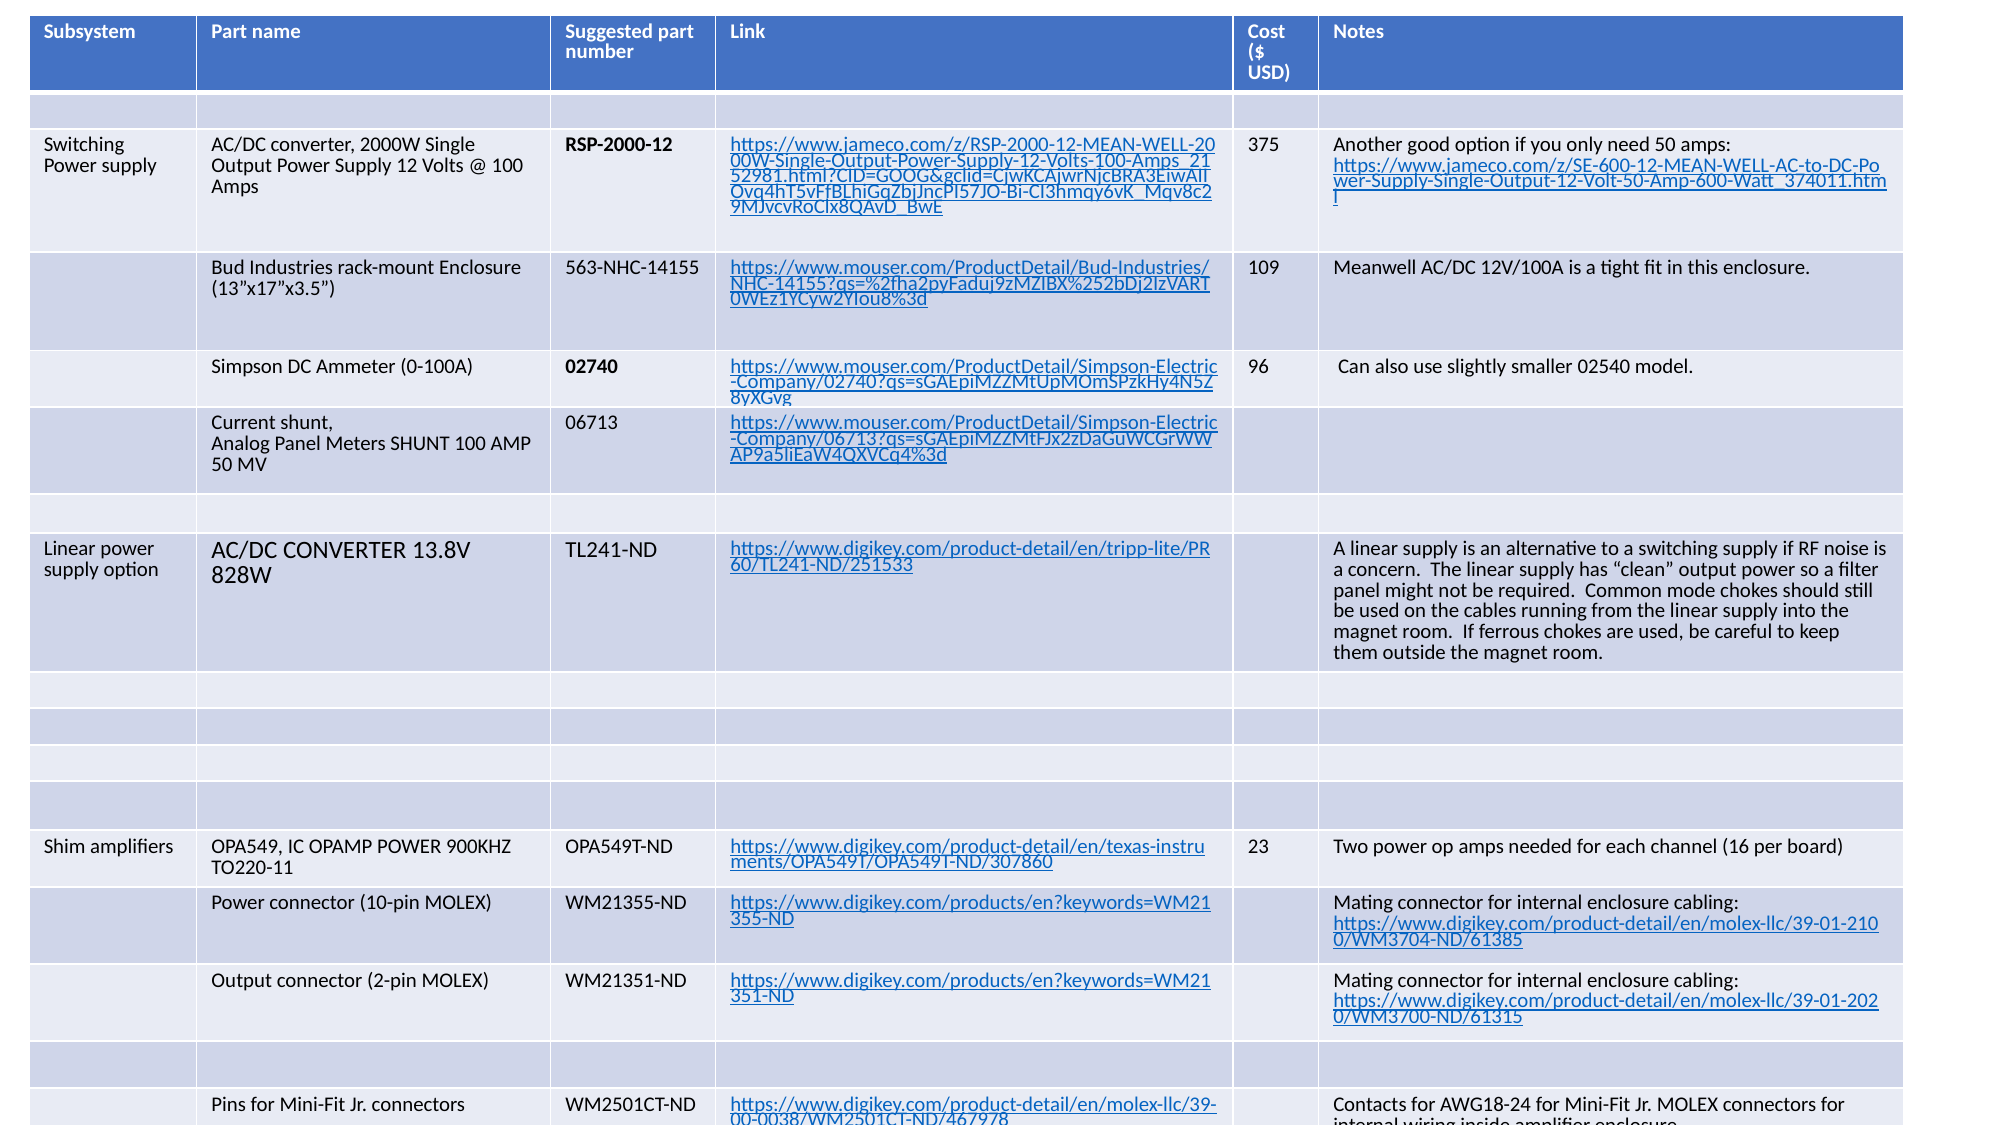

| Subsystem | Part name | Suggested part number | Link | Cost ($ USD) | Notes |
| --- | --- | --- | --- | --- | --- |
|  |  |  |  |  |  |
| Switching Power supply | AC/DC converter, 2000W Single Output Power Supply 12 Volts @ 100 Amps | RSP-2000-12 | https://www.jameco.com/z/RSP-2000-12-MEAN-WELL-2000W-Single-Output-Power-Supply-12-Volts-100-Amps\_2152981.html?CID=GOOG&gclid=CjwKCAjwrNjcBRA3EiwAIIOvq4hT5vFfBLhiGqZbjJncPI57JO-Bi-CI3hmqy6vK\_Mqv8c29MJvcvRoClx8QAvD\_BwE | 375 | Another good option if you only need 50 amps: https://www.jameco.com/z/SE-600-12-MEAN-WELL-AC-to-DC-Power-Supply-Single-Output-12-Volt-50-Amp-600-Watt\_374011.html |
|  | Bud Industries rack-mount Enclosure (13”x17”x3.5”) | 563-NHC-14155 | https://www.mouser.com/ProductDetail/Bud-Industries/NHC-14155?qs=%2fha2pyFaduj9zMZIBX%252bDj2IzVART0WEz1YCyw2YIou8%3d | 109 | Meanwell AC/DC 12V/100A is a tight fit in this enclosure. |
|  | Simpson DC Ammeter (0-100A) | 02740 | https://www.mouser.com/ProductDetail/Simpson-Electric-Company/02740?qs=sGAEpiMZZMtUpMOmSPzkHy4N5Z8yXGvg | 96 | Can also use slightly smaller 02540 model. |
|  | Current shunt, Analog Panel Meters SHUNT 100 AMP 50 MV | 06713 | https://www.mouser.com/ProductDetail/Simpson-Electric-Company/06713?qs=sGAEpiMZZMtFJx2zDaGuWCGrWWAP9a5liEaW4QXVCq4%3d |  |  |
|  |  |  |  |  |  |
| Linear power supply option | AC/DC CONVERTER 13.8V 828W | TL241-ND | https://www.digikey.com/product-detail/en/tripp-lite/PR60/TL241-ND/251533 |  | A linear supply is an alternative to a switching supply if RF noise is a concern. The linear supply has “clean” output power so a filter panel might not be required. Common mode chokes should still be used on the cables running from the linear supply into the magnet room. If ferrous chokes are used, be careful to keep them outside the magnet room. |
|  |  |  |  |  |  |
|  |  |  |  |  |  |
|  |  |  |  |  |  |
|  |  |  |  |  |  |
| Shim amplifiers | OPA549, IC OPAMP POWER 900KHZ TO220-11 | OPA549T-ND | https://www.digikey.com/product-detail/en/texas-instruments/OPA549T/OPA549T-ND/307860 | 23 | Two power op amps needed for each channel (16 per board) |
|  | Power connector (10-pin MOLEX) | WM21355-ND | https://www.digikey.com/products/en?keywords=WM21355-ND |  | Mating connector for internal enclosure cabling: https://www.digikey.com/product-detail/en/molex-llc/39-01-2100/WM3704-ND/61385 |
|  | Output connector (2-pin MOLEX) | WM21351-ND | https://www.digikey.com/products/en?keywords=WM21351-ND |  | Mating connector for internal enclosure cabling: https://www.digikey.com/product-detail/en/molex-llc/39-01-2020/WM3700-ND/61315 |
|  |  |  |  |  |  |
|  | Pins for Mini-Fit Jr. connectors | WM2501CT-ND | https://www.digikey.com/product-detail/en/molex-llc/39-00-0038/WM2501CT-ND/467978 |  | Contacts for AWG18-24 for Mini-Fit Jr. MOLEX connectors for internal wiring inside amplifier enclosure |
|  | Crimp tool for Mini-Fit Jr. MOLEX | 63819-0900 | https://www.newark.com/molex/63819-0900/hand-crimp-tool/dp/97M9440?MER=bn\_level5\_5NP\_EngagementRecSingleItem\_1 | 281 |  |
|  |  |  |  |  |  |
|  |  |  |  |  |  |
|  |  |  |  |  |  |
|  |  |  |  |  |  |